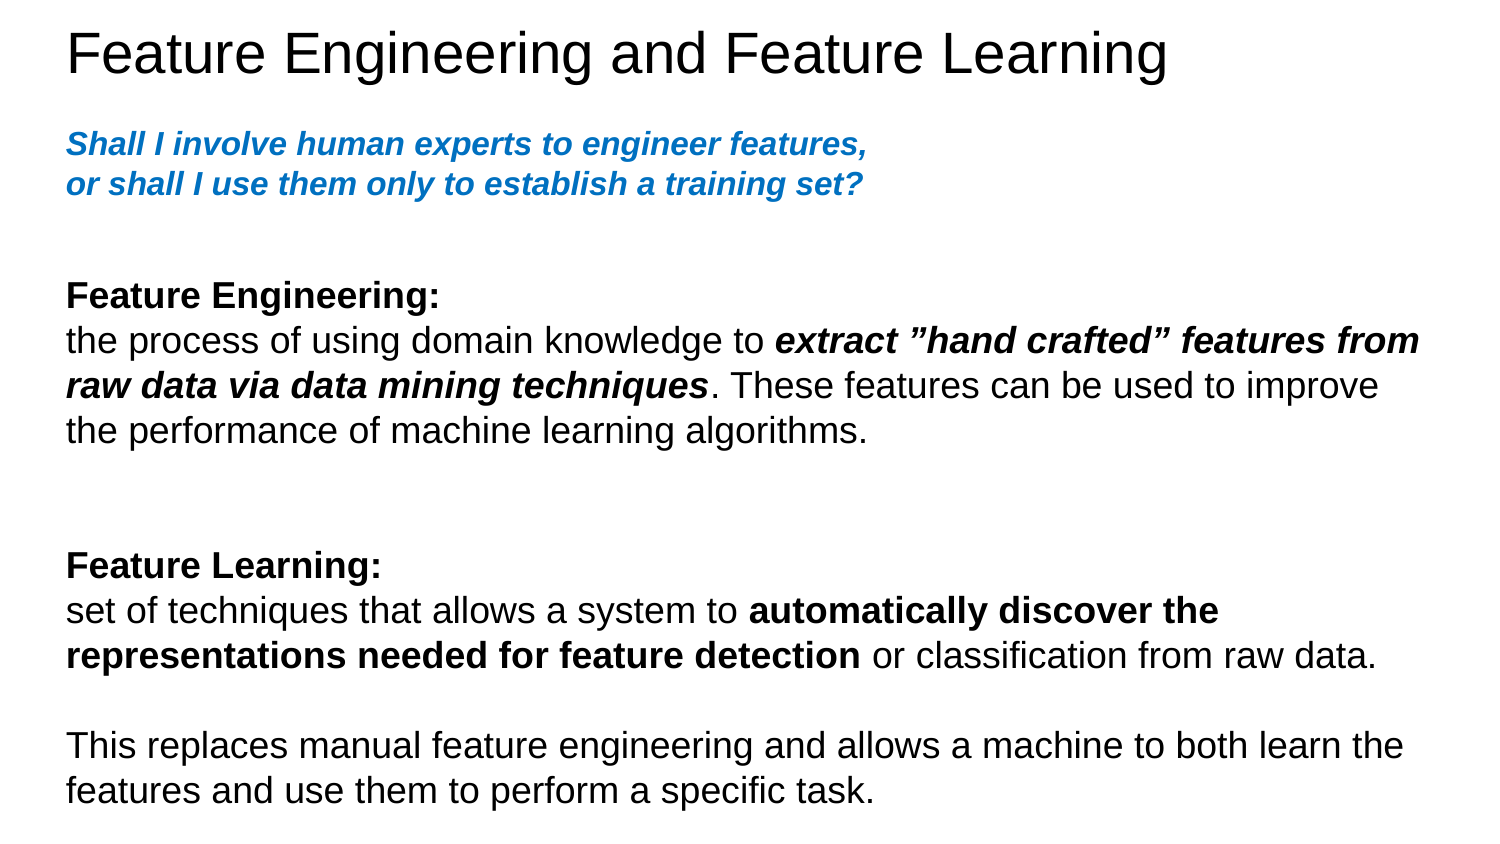

# Feature Engineering and Feature Learning

Shall I involve human experts to engineer features,
or shall I use them only to establish a training set?

Feature Engineering:
the process of using domain knowledge to extract ”hand crafted” features from raw data via data mining techniques. These features can be used to improve the performance of machine learning algorithms.

Feature Learning:
set of techniques that allows a system to automatically discover the representations needed for feature detection or classification from raw data.

This replaces manual feature engineering and allows a machine to both learn the features and use them to perform a specific task.